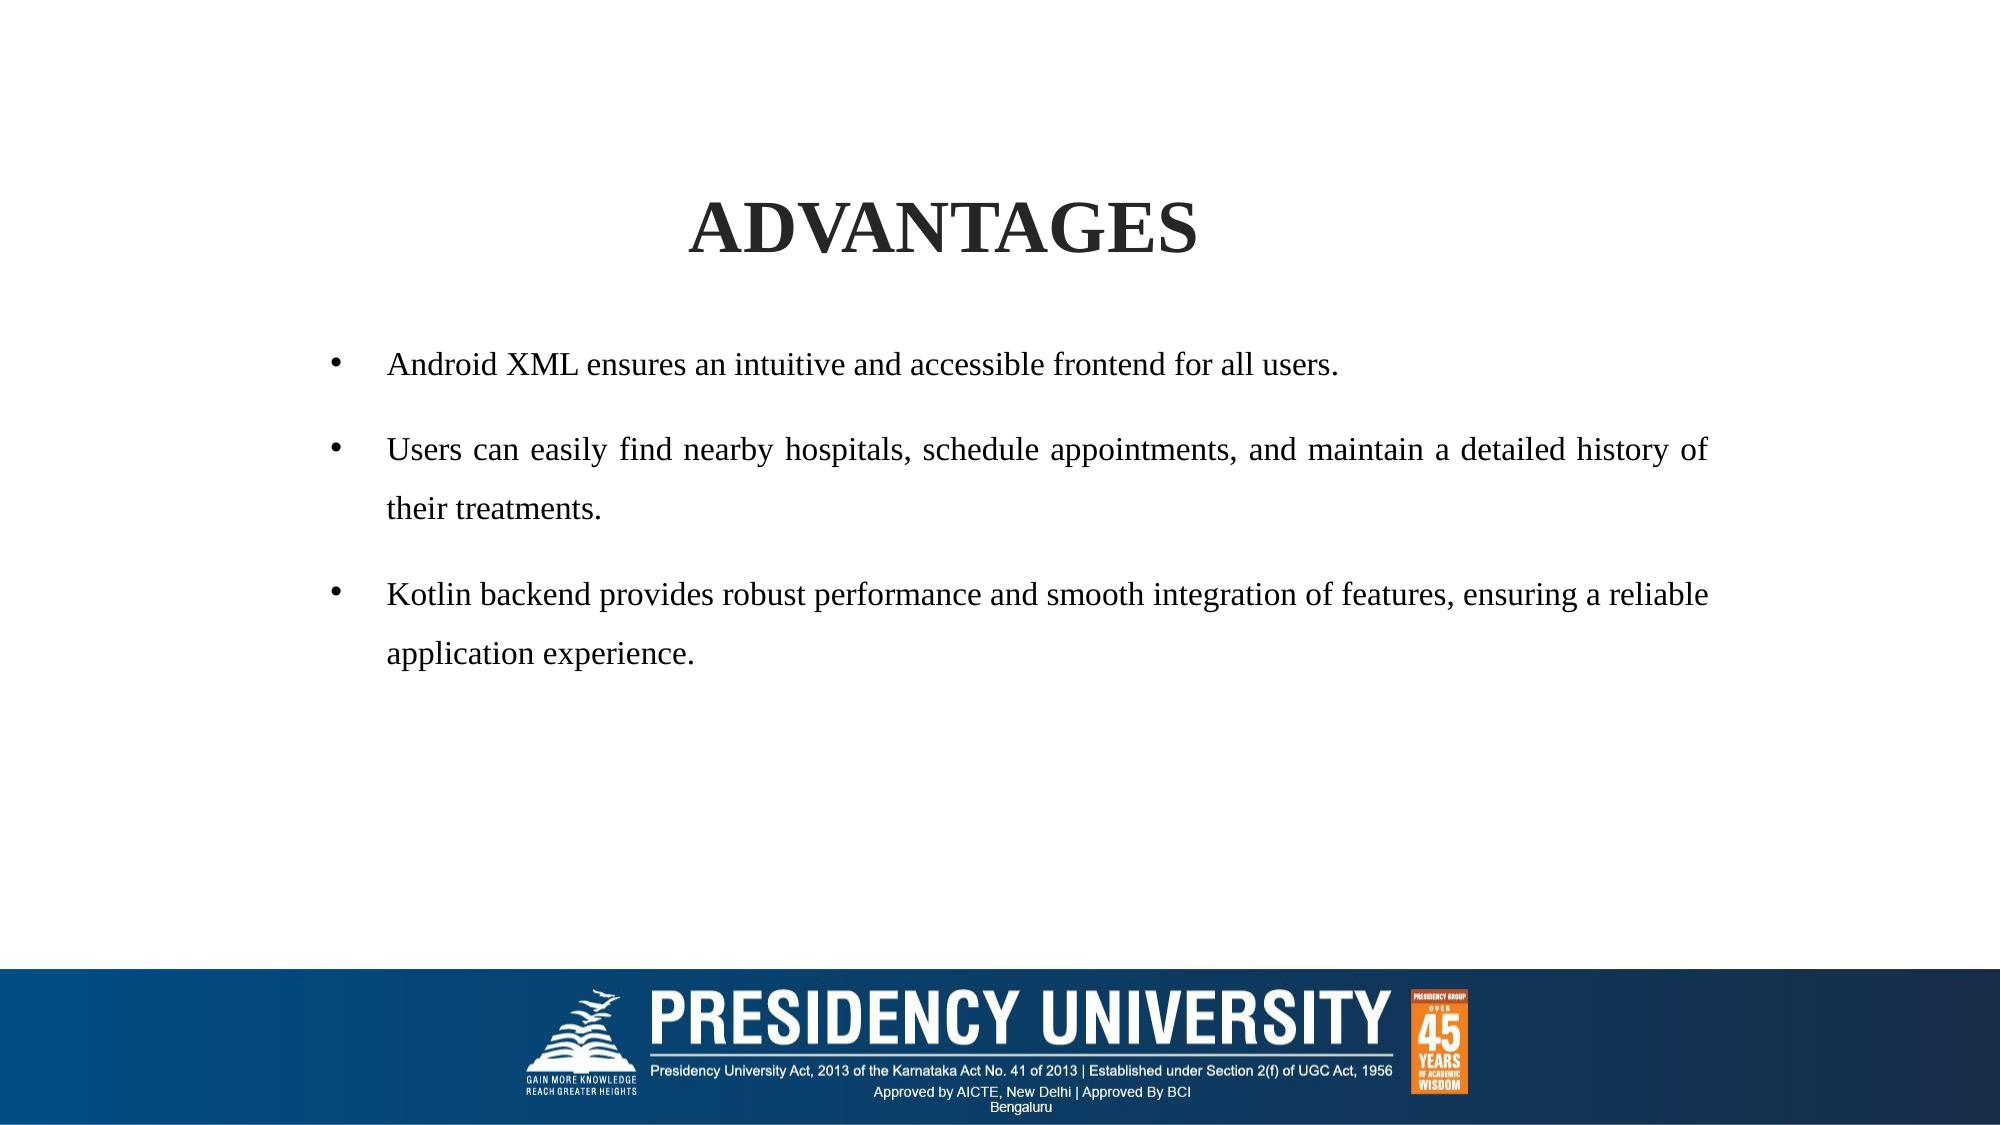

ADVANTAGES
Android XML ensures an intuitive and accessible frontend for all users.
Users can easily find nearby hospitals, schedule appointments, and maintain a detailed history of their treatments.
Kotlin backend provides robust performance and smooth integration of features, ensuring a reliable application experience.